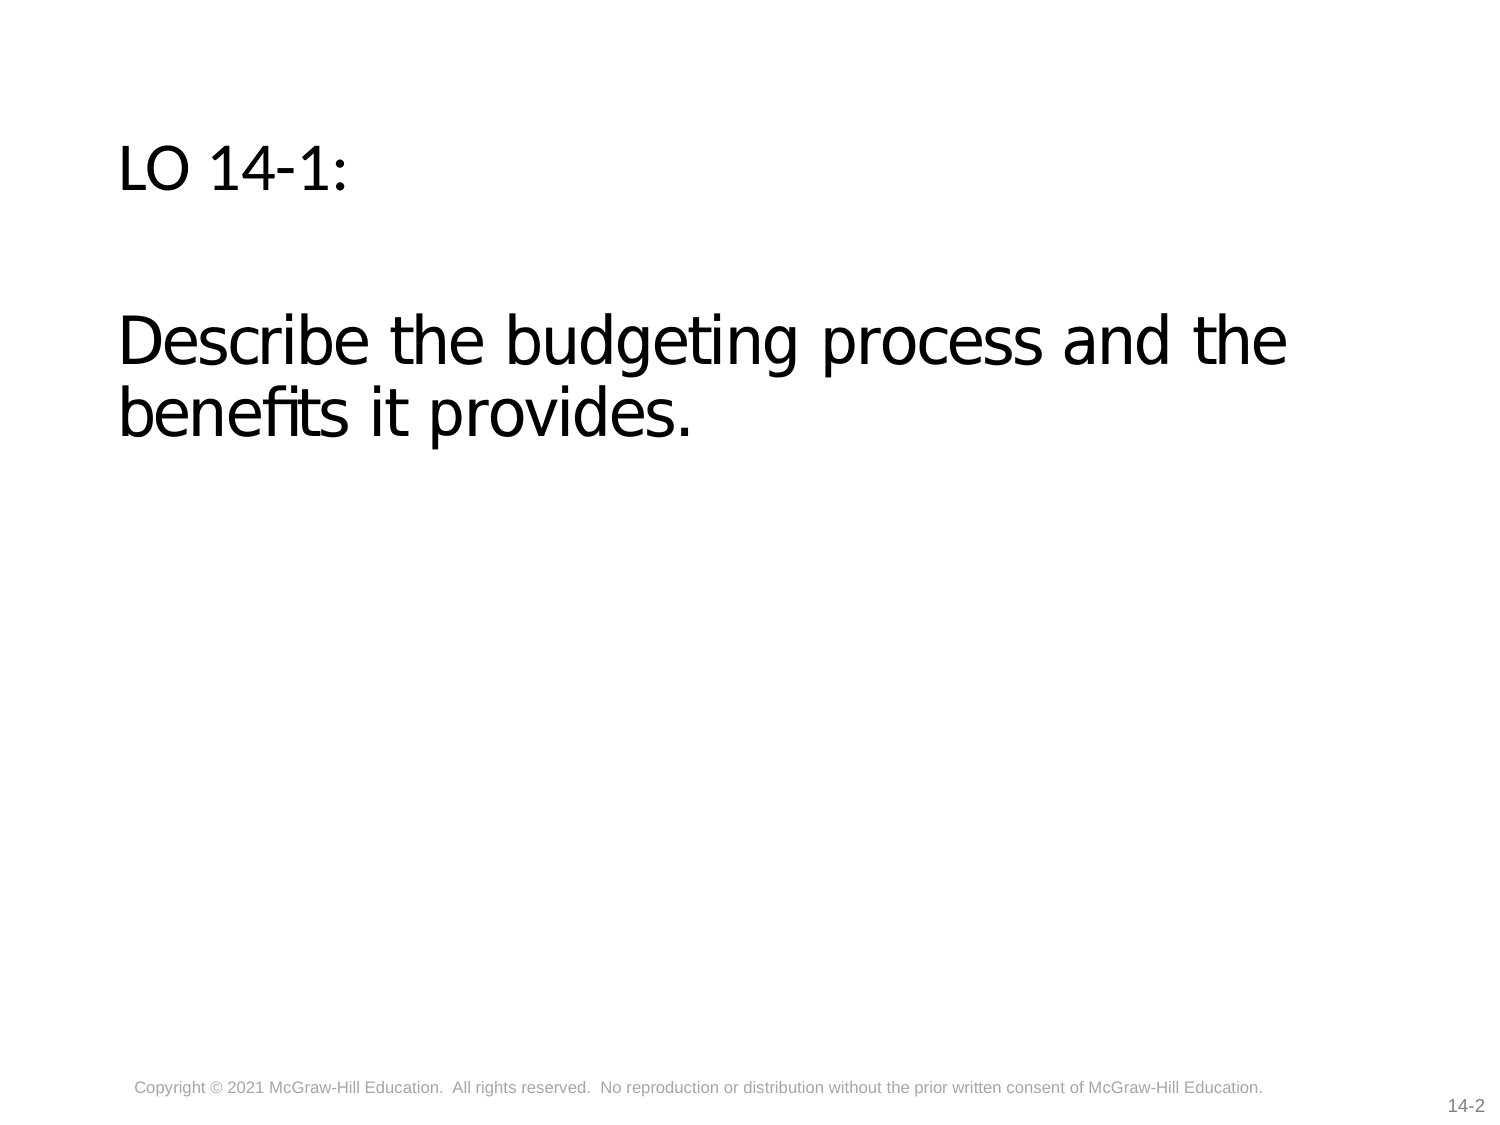

# LO 14-1:
Describe the budgeting process and the benefits it provides.